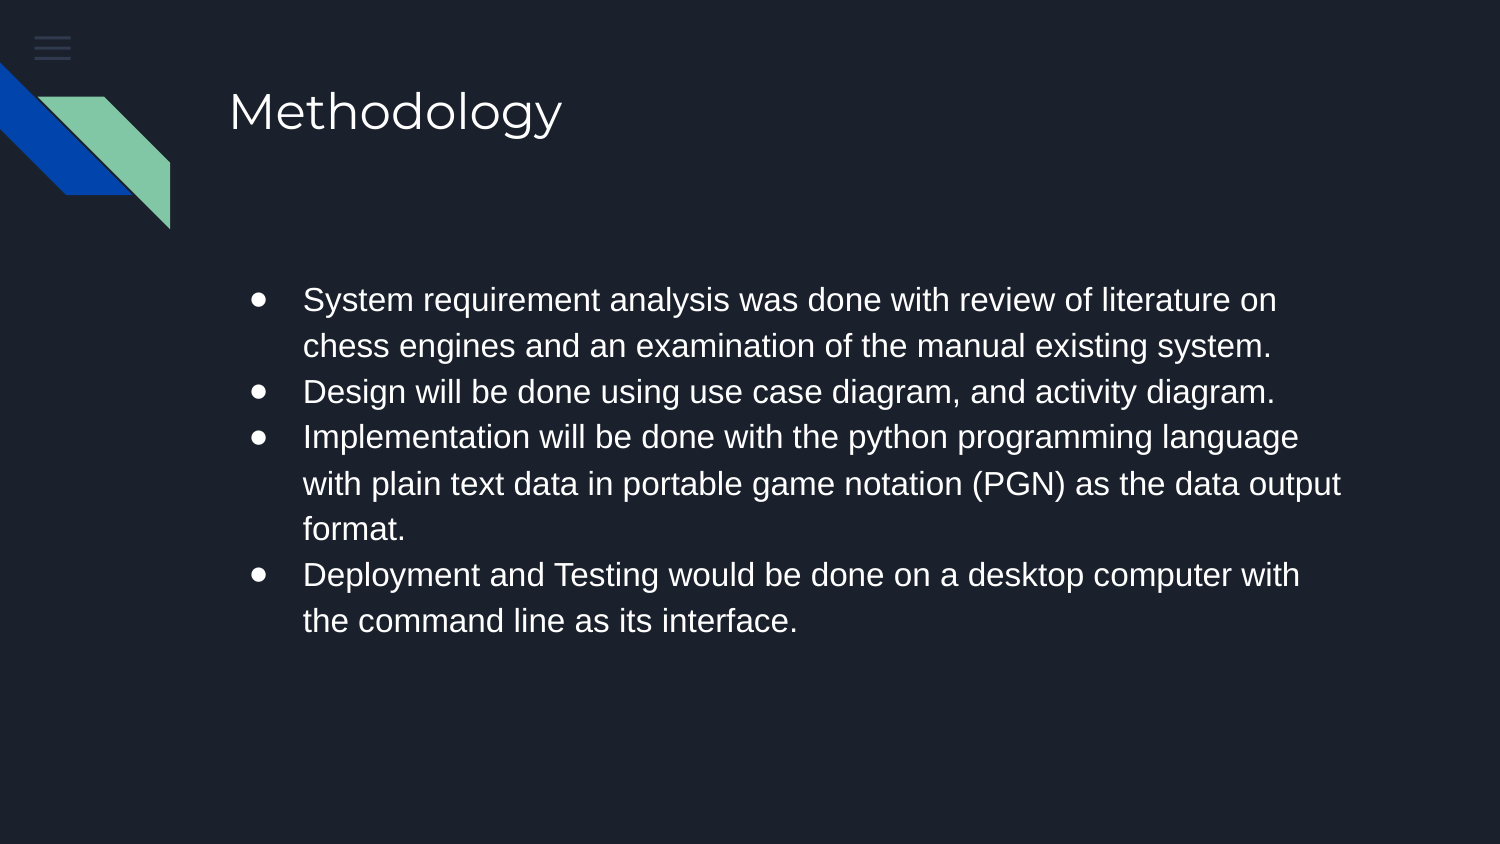

# Methodology
System requirement analysis was done with review of literature on chess engines and an examination of the manual existing system.
Design will be done using use case diagram, and activity diagram.
Implementation will be done with the python programming language with plain text data in portable game notation (PGN) as the data output format.
Deployment and Testing would be done on a desktop computer with the command line as its interface.